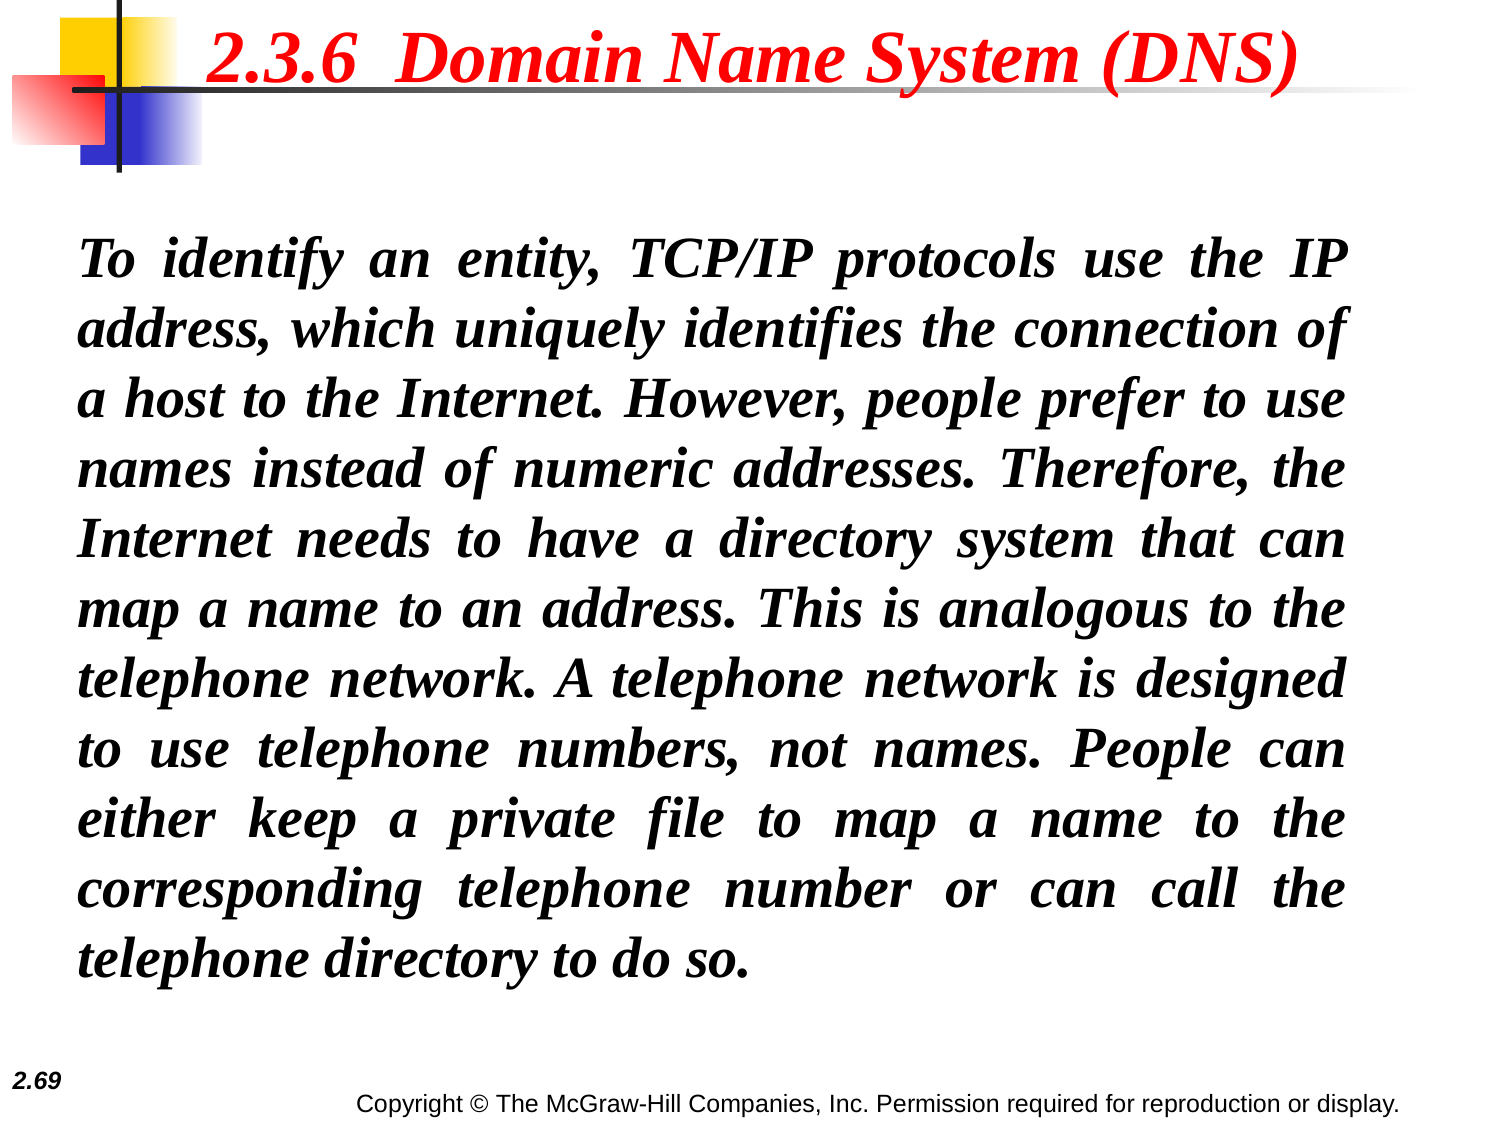

2.3.6  Domain Name System (DNS)

To identify an entity, TCP/IP protocols use the IP address, which uniquely identifies the connection of a host to the Internet. However, people prefer to use names instead of numeric addresses. Therefore, the Internet needs to have a directory system that can map a name to an address. This is analogous to the telephone network. A telephone network is designed to use telephone numbers, not names. People can either keep a private file to map a name to the corresponding telephone number or can call the telephone directory to do so.
2.69